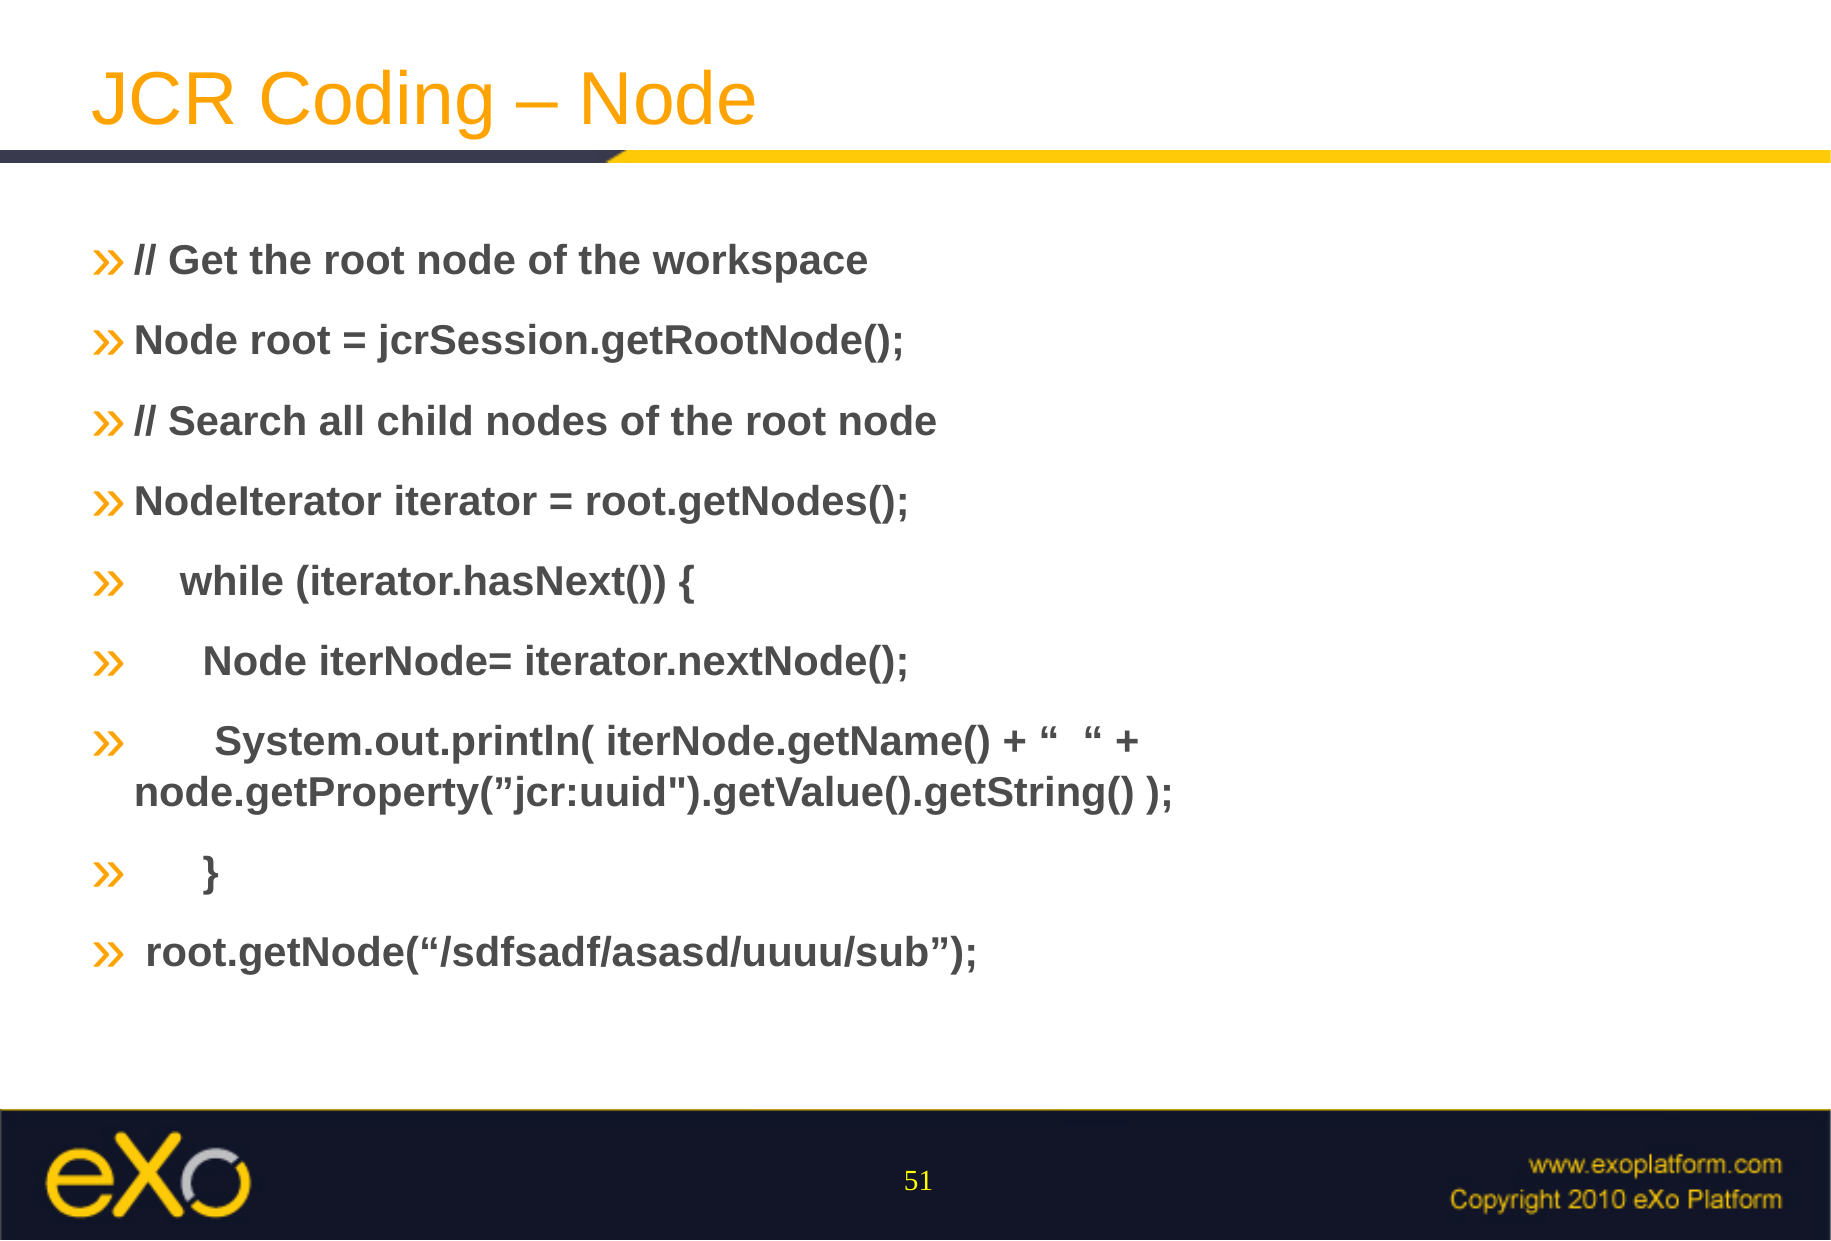

JCR Coding – Node
// Get the root node of the workspace
Node root = jcrSession.getRootNode();
// Search all child nodes of the root node
NodeIterator iterator = root.getNodes();
    while (iterator.hasNext()) {
      Node iterNode= iterator.nextNode();
       System.out.println( iterNode.getName() + “  “ + node.getProperty(”jcr:uuid").getValue().getString() );
      }
 root.getNode(“/sdfsadf/asasd/uuuu/sub”);